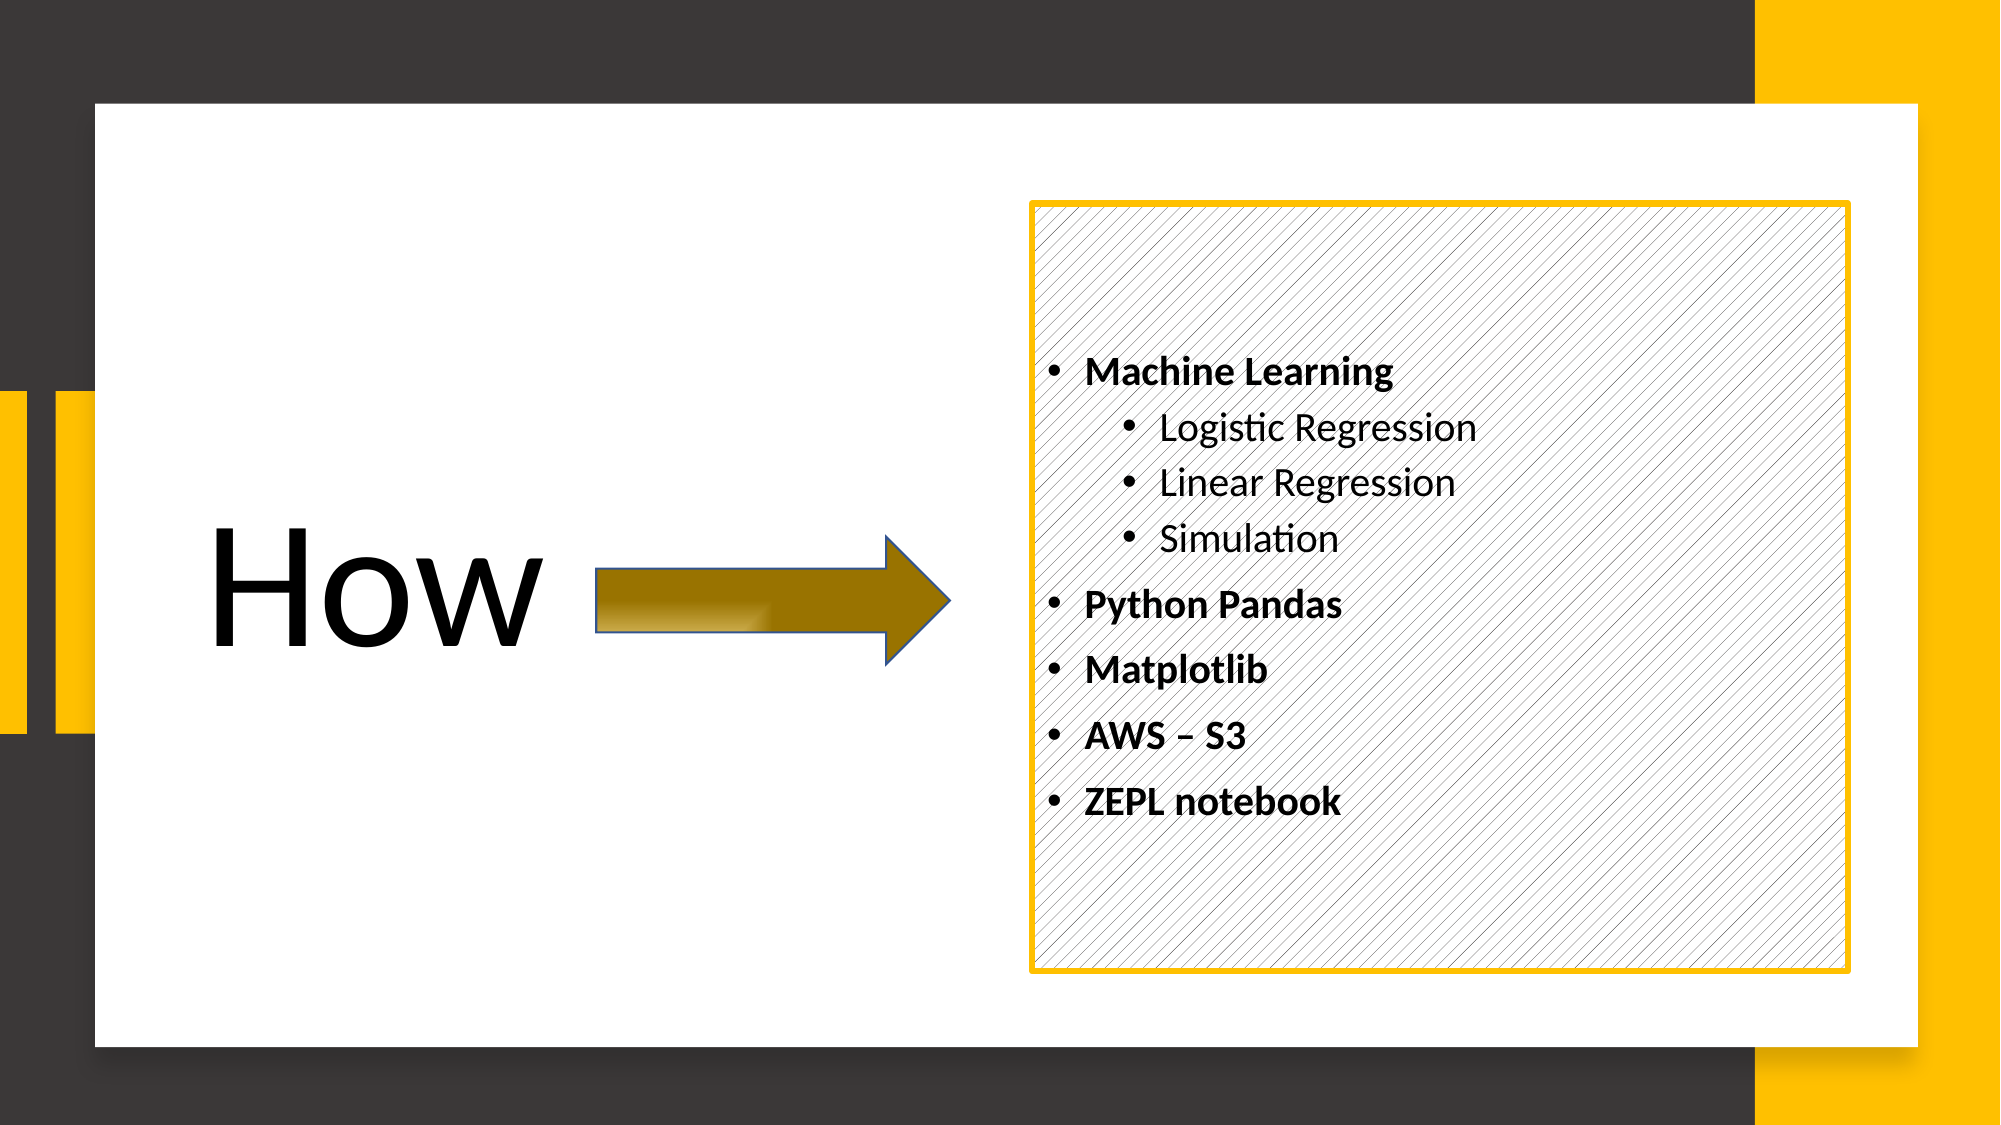

# How
Machine Learning
Logistic Regression
Linear Regression
Simulation
Python Pandas
Matplotlib
AWS – S3
ZEPL notebook